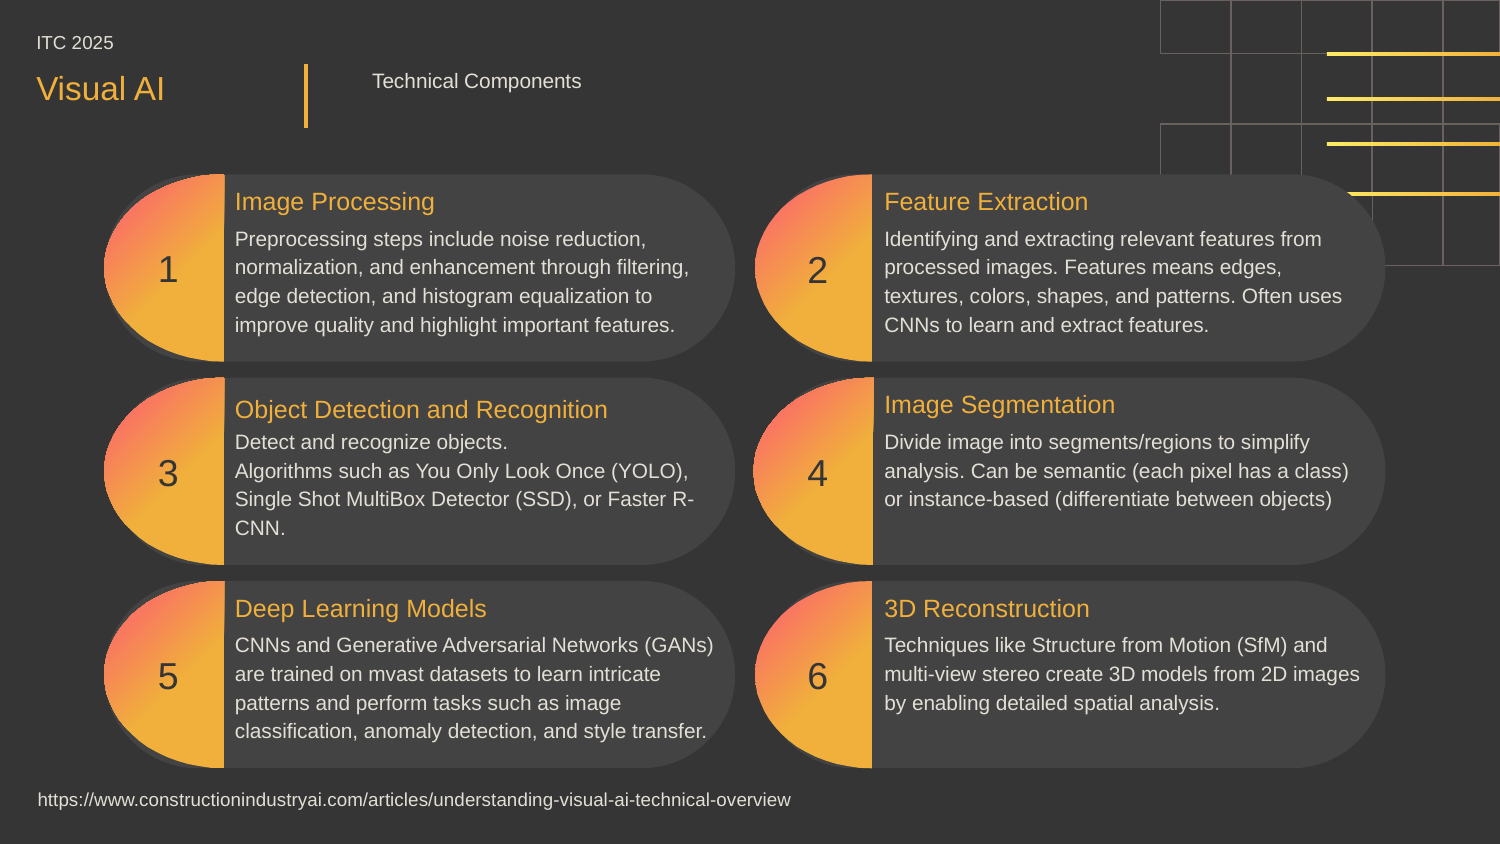

# ITC 2025
Visual AI
Technical Components
Image Processing
Feature Extraction

1
2
Preprocessing steps include noise reduction, normalization, and enhancement through filtering, edge detection, and histogram equalization to improve quality and highlight important features.
Identifying and extracting relevant features from processed images. Features means edges, textures, colors, shapes, and patterns. Often uses CNNs to learn and extract features.
Image Segmentation
Object Detection and Recognition

3
4
Detect and recognize objects.
Algorithms such as You Only Look Once (YOLO), Single Shot MultiBox Detector (SSD), or Faster R-CNN.
Divide image into segments/regions to simplify analysis. Can be semantic (each pixel has a class) or instance-based (differentiate between objects)
Deep Learning Models
3D Reconstruction

5
6
CNNs and Generative Adversarial Networks (GANs) are trained on mvast datasets to learn intricate patterns and perform tasks such as image classification, anomaly detection, and style transfer.
Techniques like Structure from Motion (SfM) and multi-view stereo create 3D models from 2D images by enabling detailed spatial analysis.
https://www.constructionindustryai.com/articles/understanding-visual-ai-technical-overview